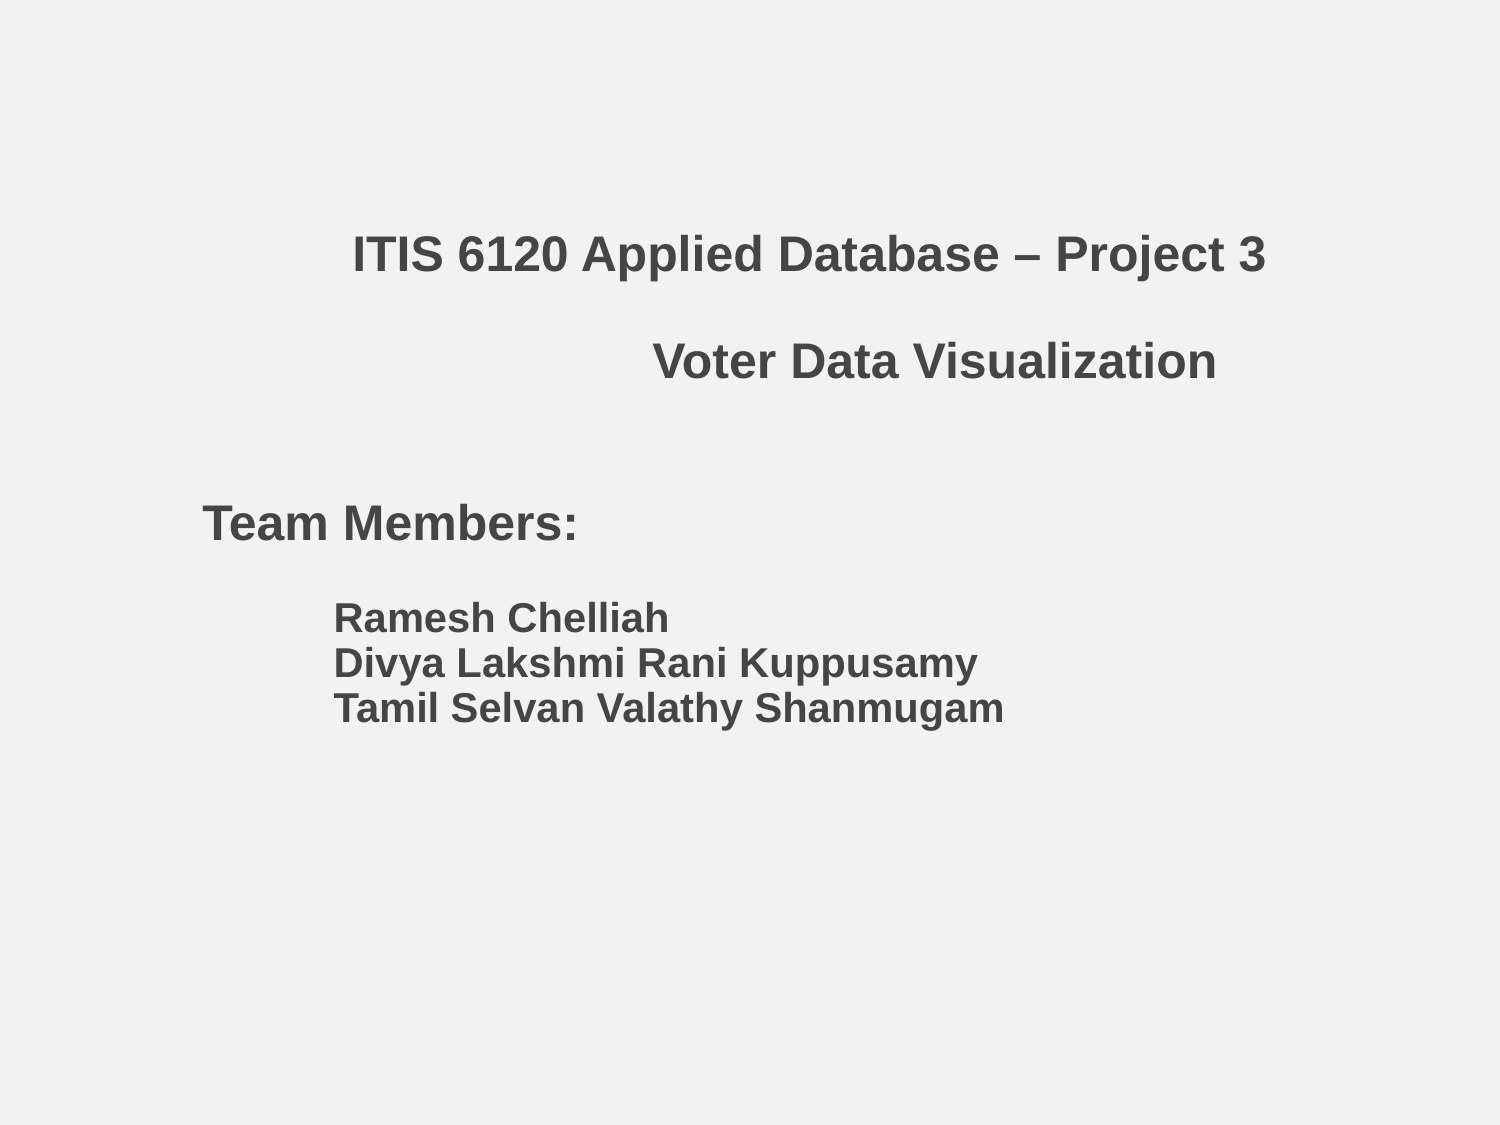

ITIS 6120 Applied Database – Project 3

			Voter Data Visualization

Team Members:

Ramesh Chelliah
Divya Lakshmi Rani Kuppusamy
Tamil Selvan Valathy Shanmugam